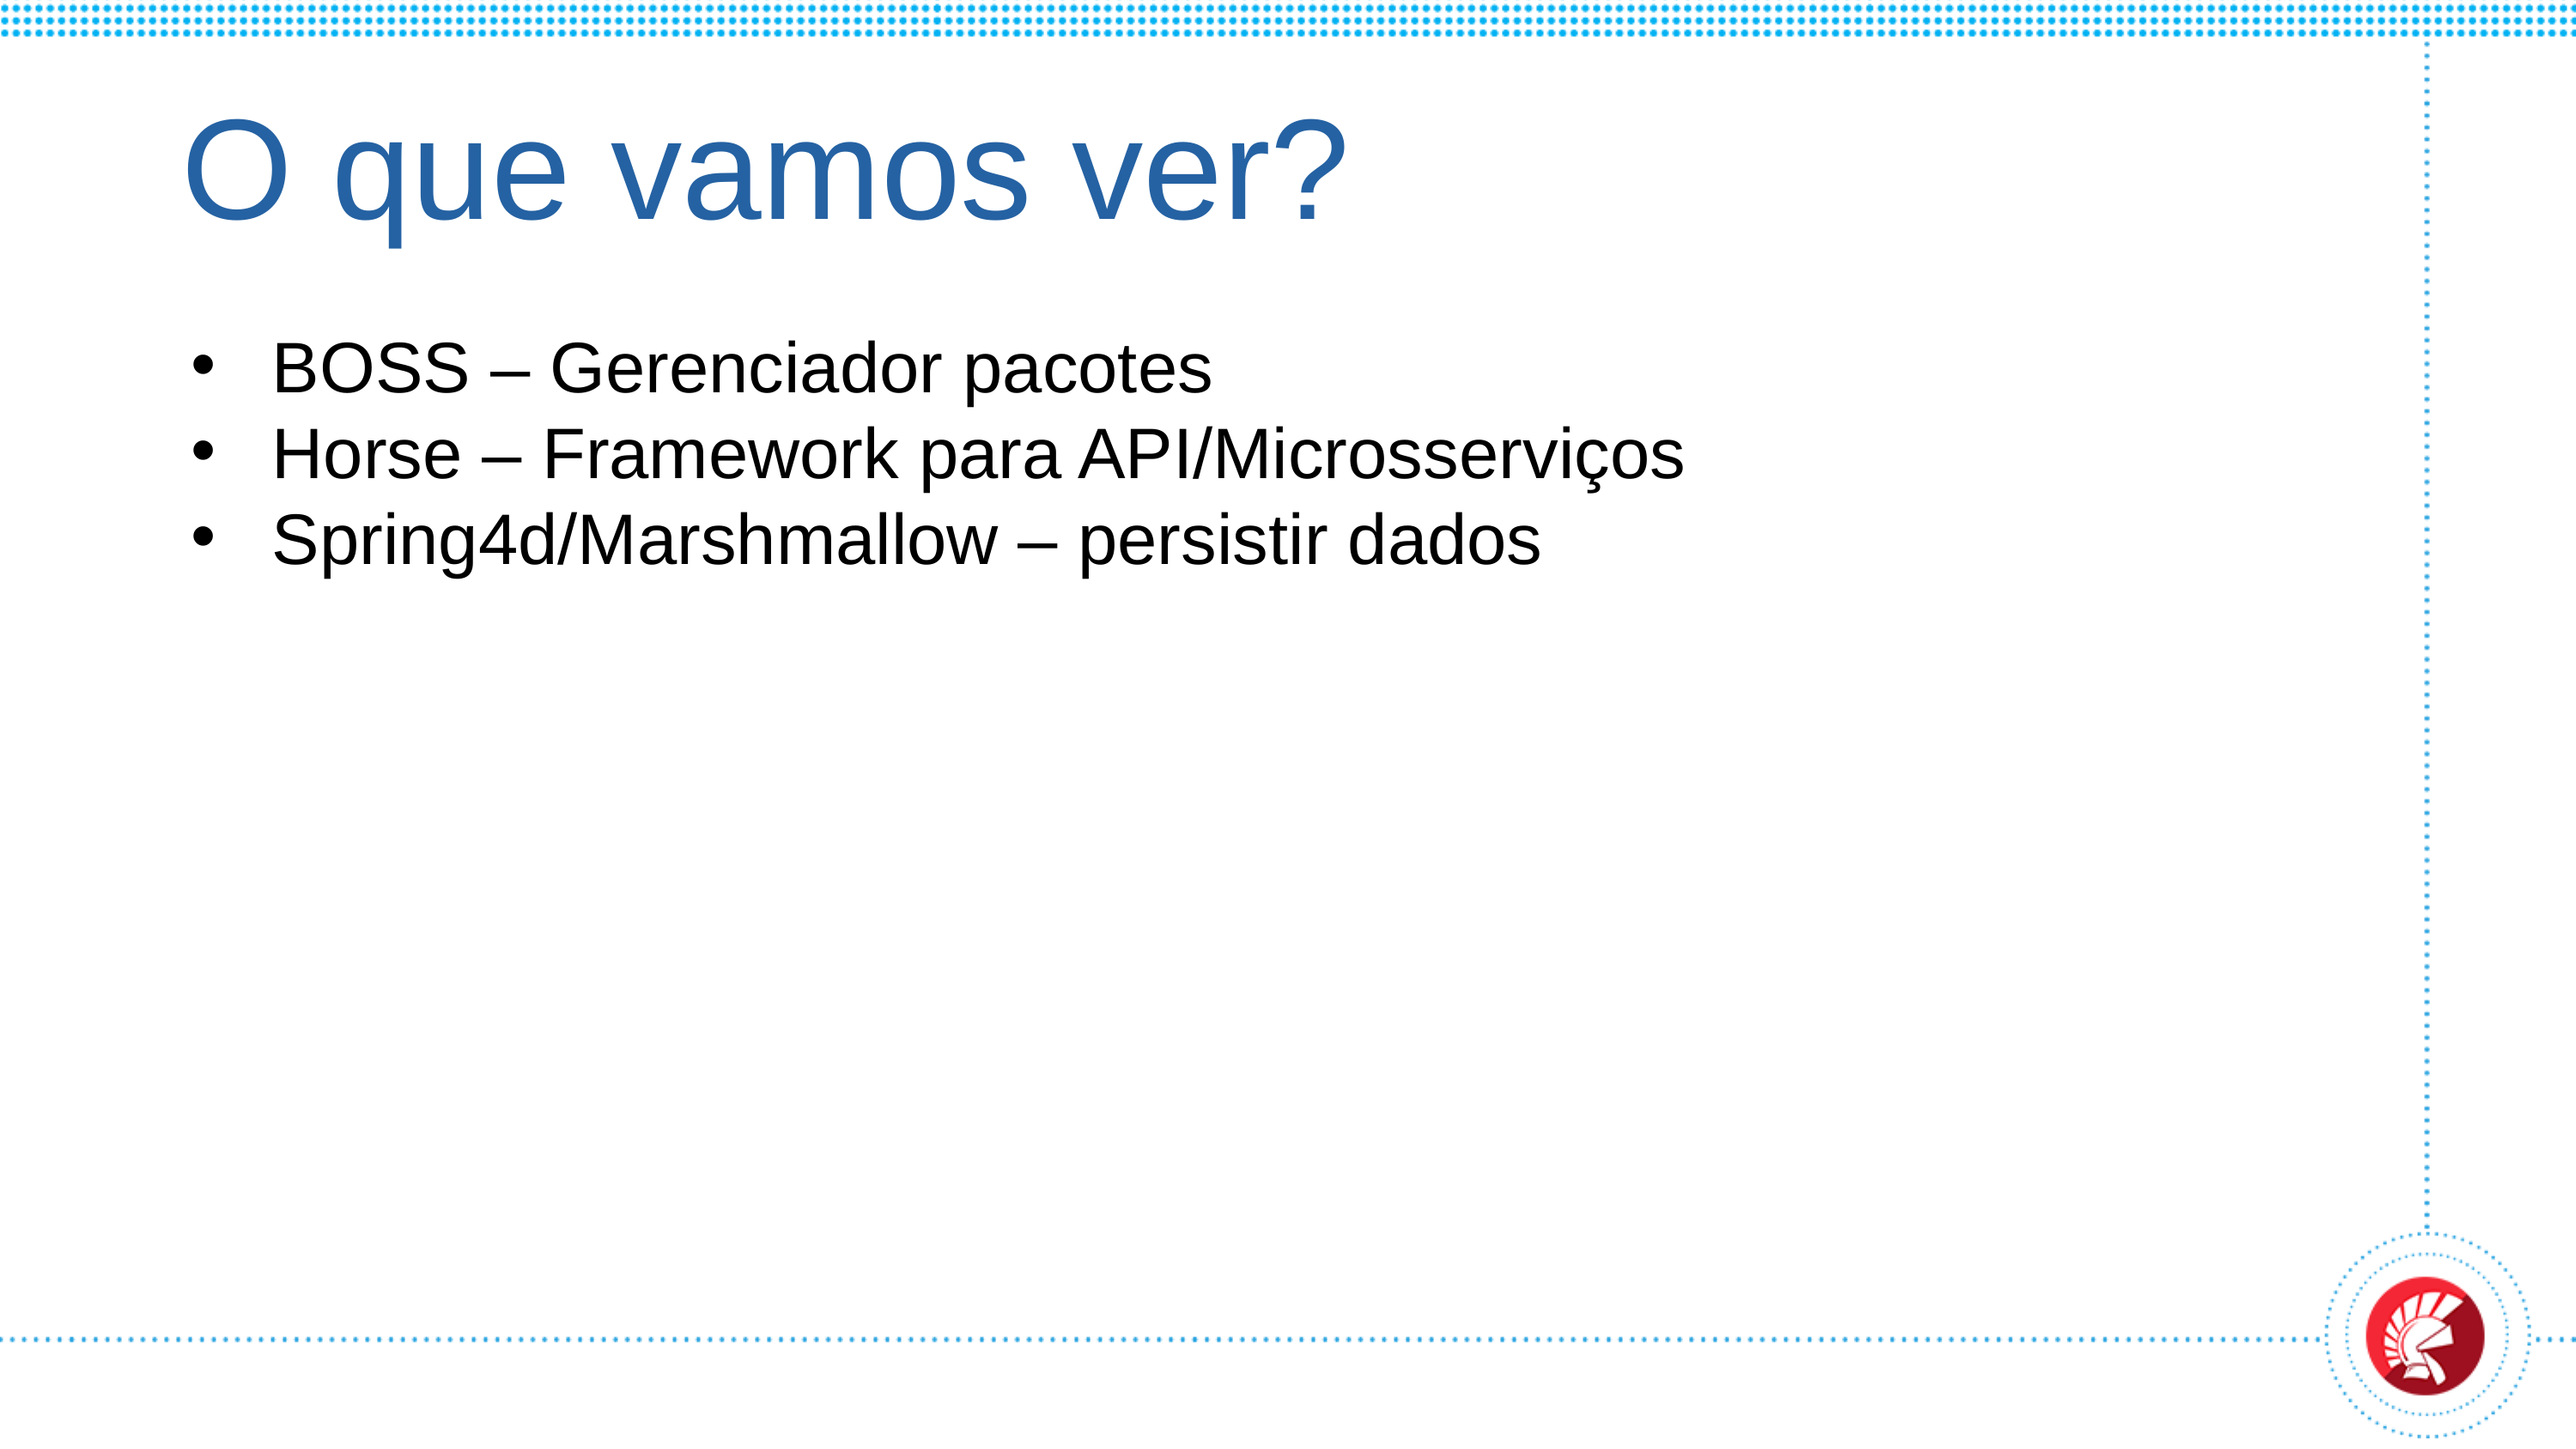

O que vamos ver?
BOSS – Gerenciador pacotes
Horse – Framework para API/Microsserviços
Spring4d/Marshmallow – persistir dados